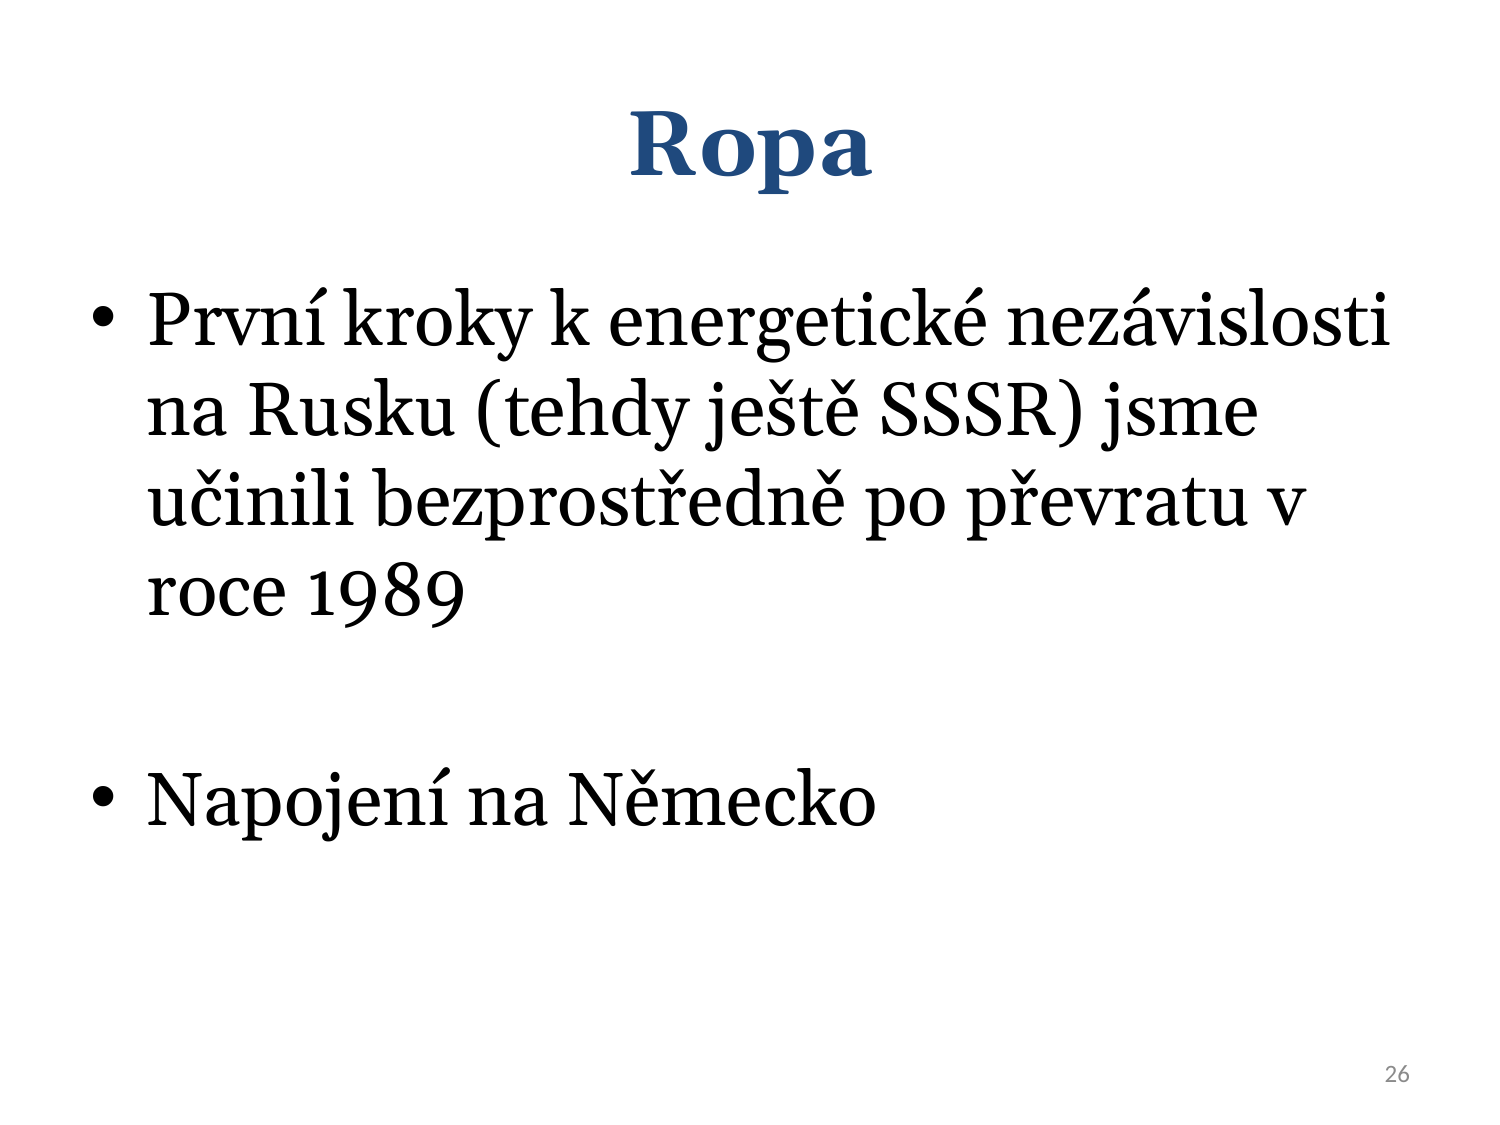

# Ropa
První kroky k energetické nezávislosti na Rusku (tehdy ještě SSSR) jsme učinili bezprostředně po převratu v roce 1989

Napojení na Německo

26